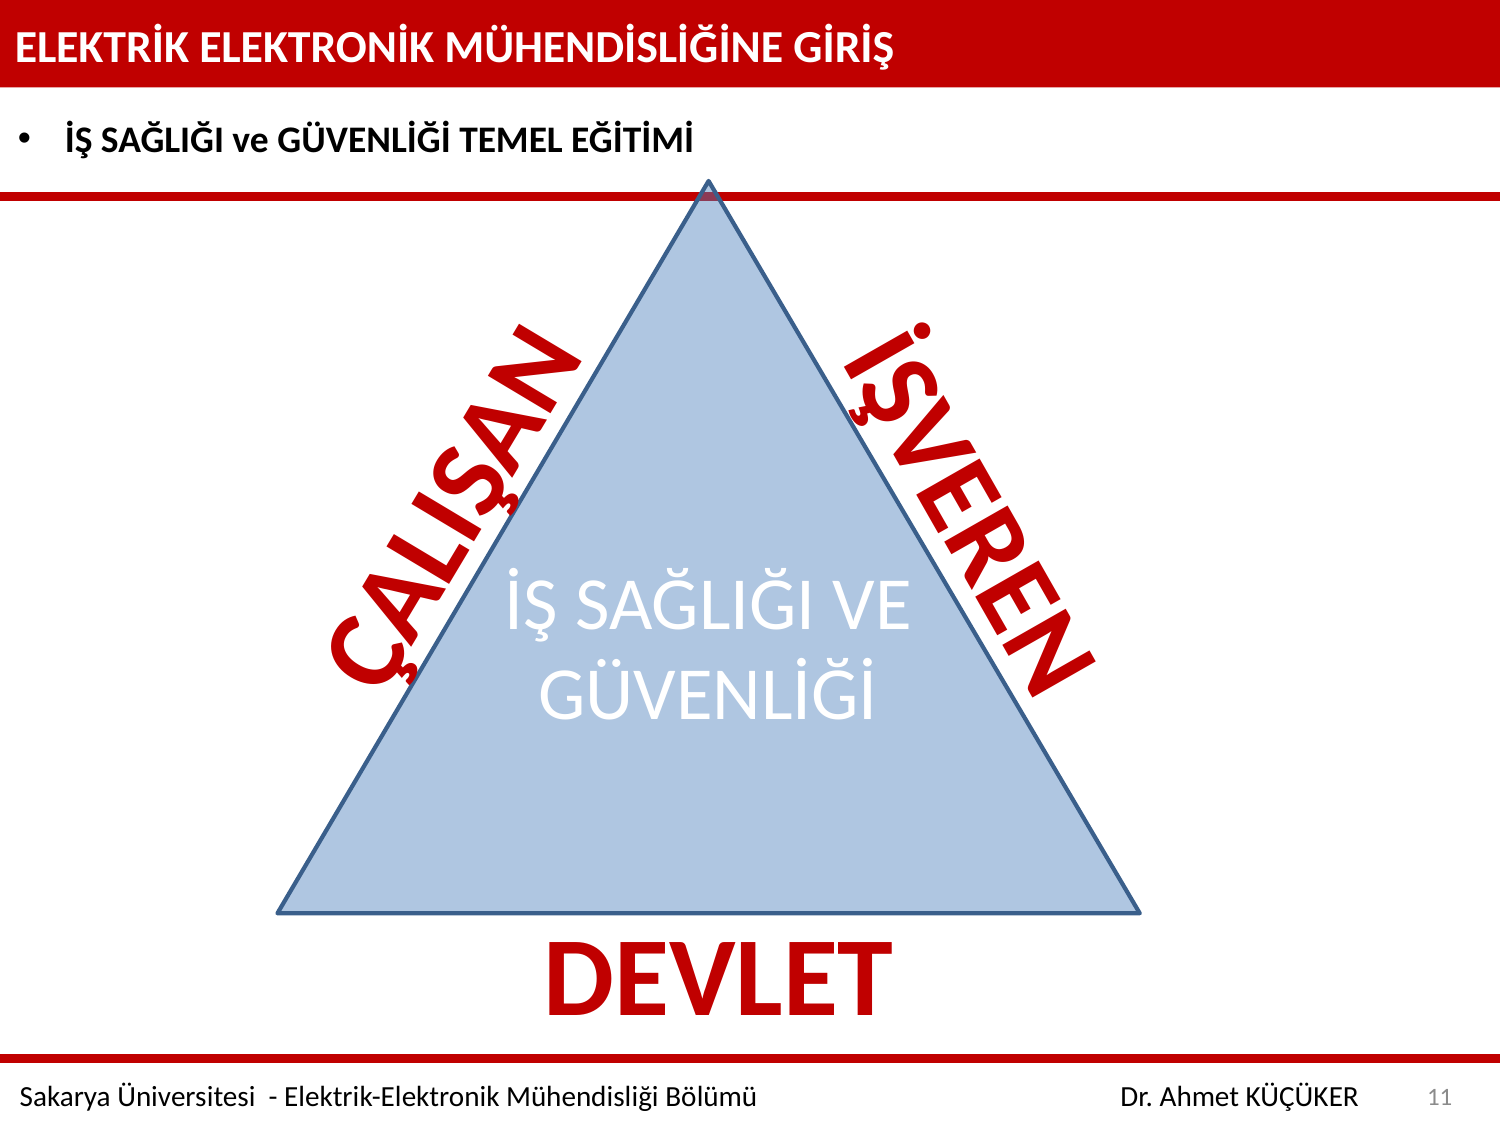

ELEKTRİK ELEKTRONİK MÜHENDİSLİĞİNE GİRİŞ

İŞ SAĞLIĞI ve GÜVENLİĞİ TEMEL EĞİTİMİ
İŞ SAĞLIĞI VE GÜVENLİĞİ
ÇALIŞAN
İŞVEREN
DEVLET
11
Sakarya Üniversitesi  - Elektrik-Elektronik Mühendisliği Bölümü
Dr. Ahmet KÜÇÜKER